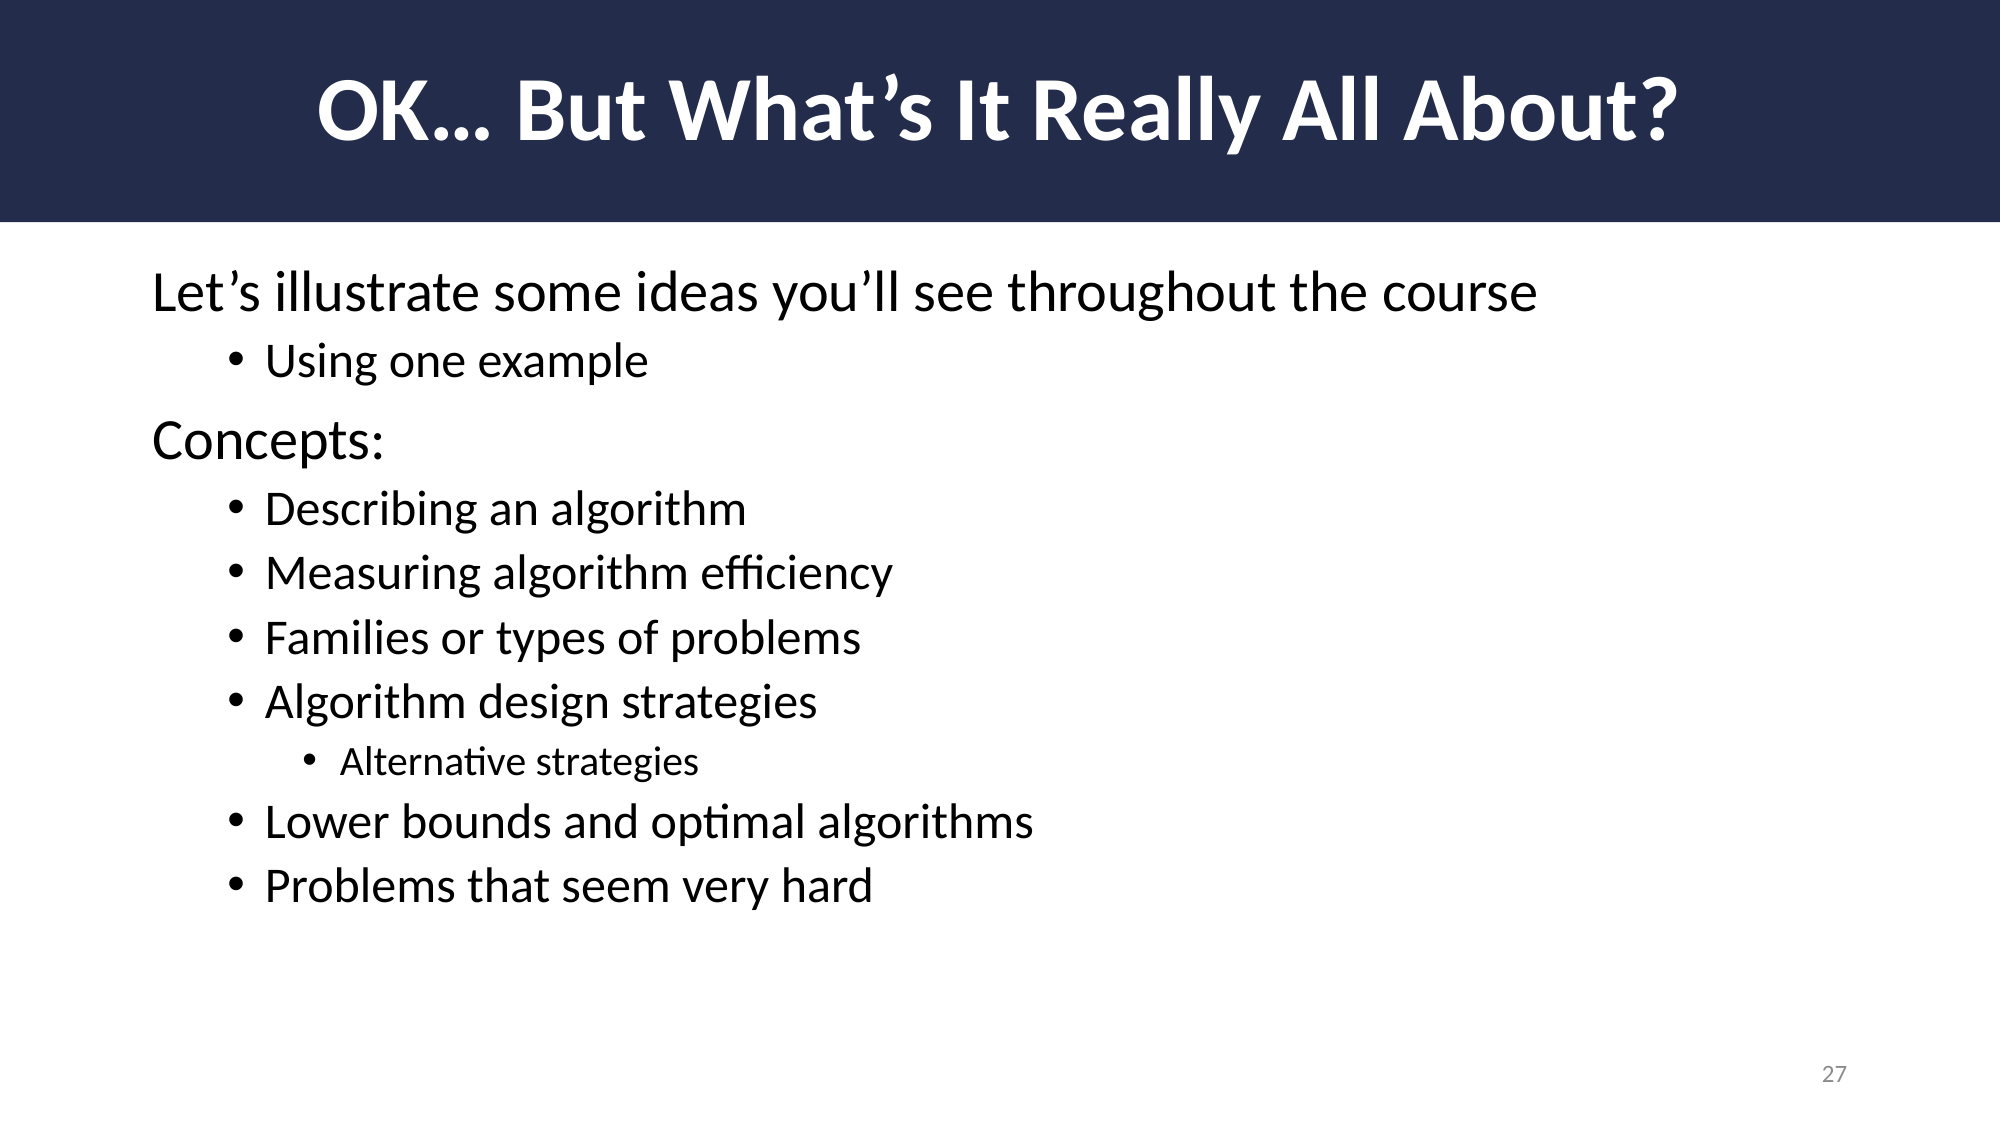

# OK… But What’s It Really All About?
Let’s illustrate some ideas you’ll see throughout the course
Using one example
Concepts:
Describing an algorithm
Measuring algorithm efficiency
Families or types of problems
Algorithm design strategies
Alternative strategies
Lower bounds and optimal algorithms
Problems that seem very hard
27